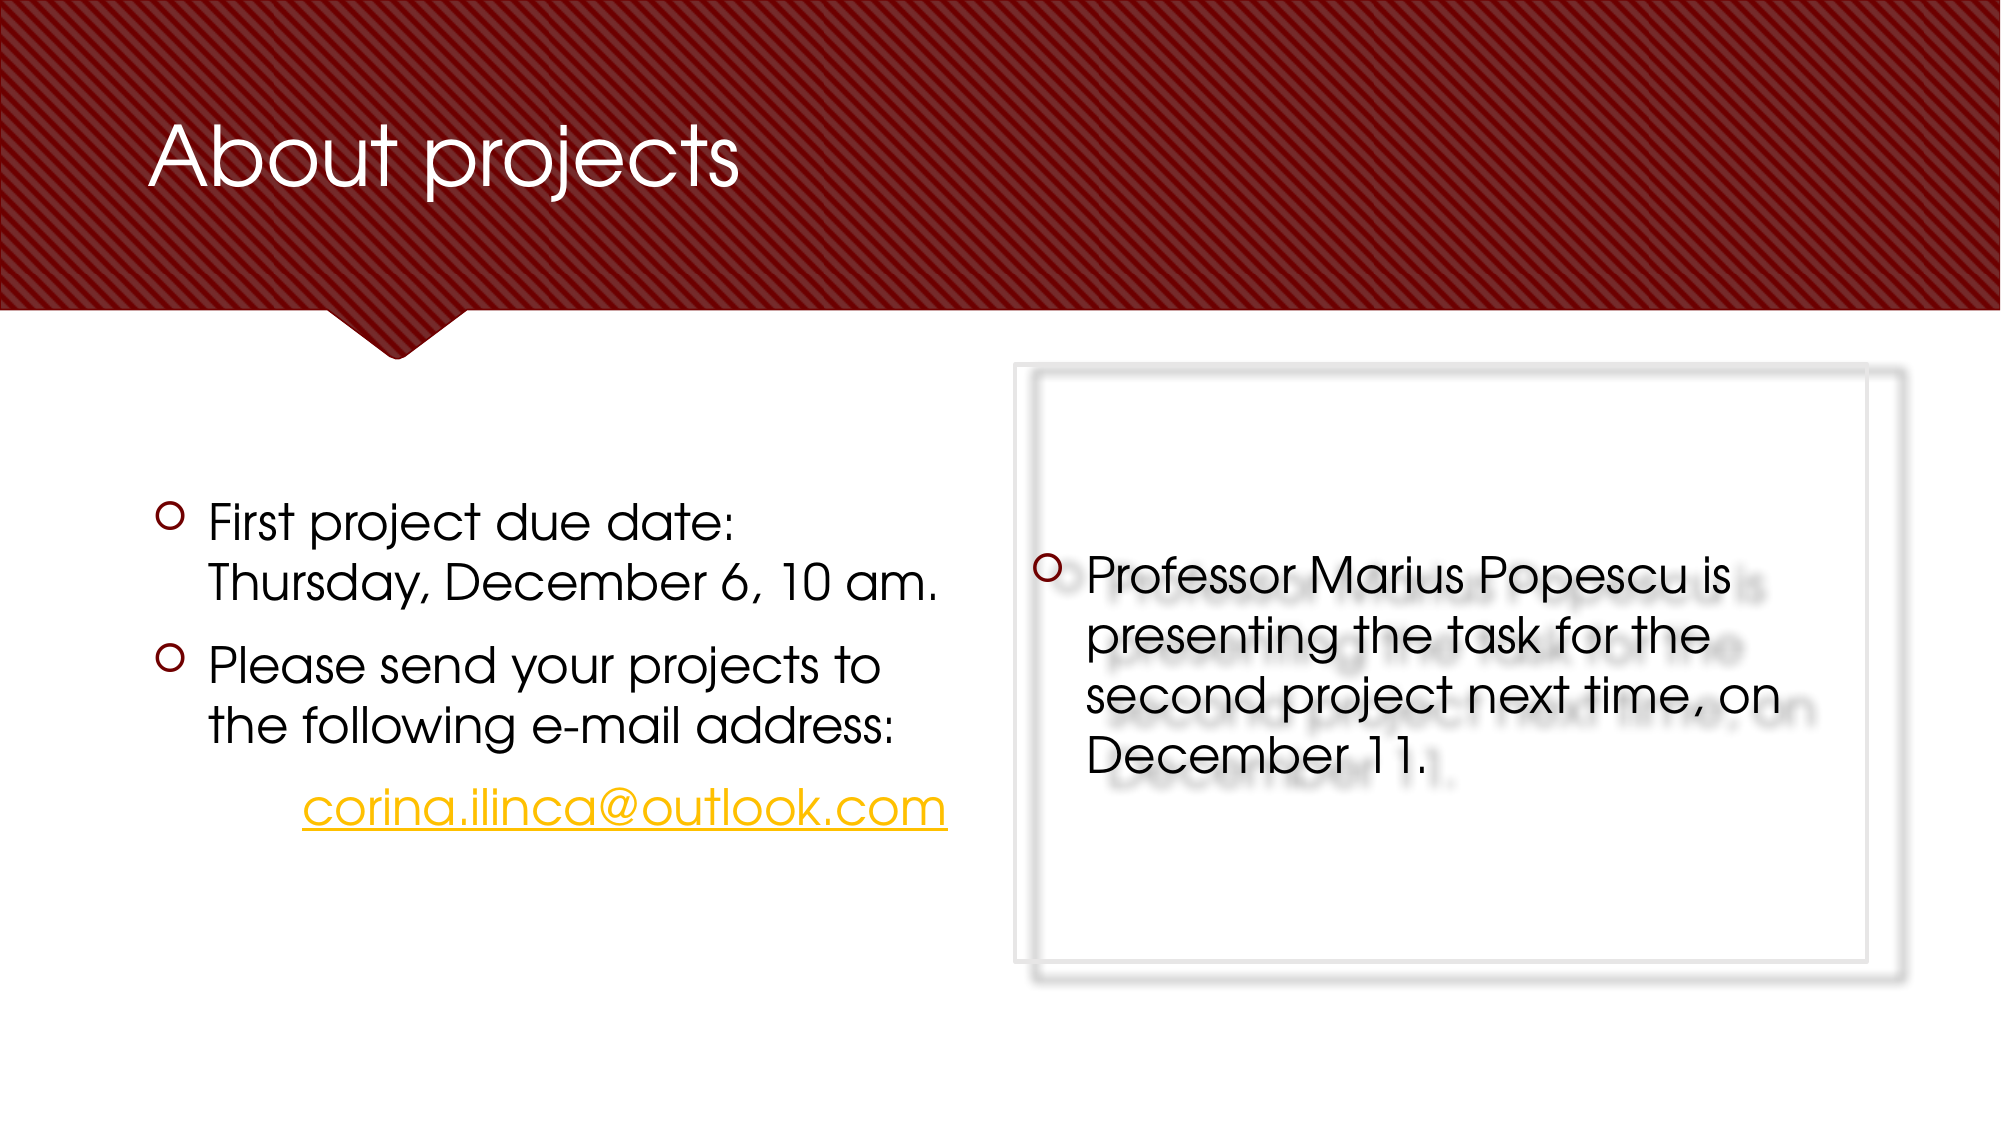

# About projects
First project due date:  Thursday, December 6, 10 am.
Please send your projects to the following e-mail address:
	corina.ilinca@outlook.com
Professor Marius Popescu is presenting the task for the second project next time, on December 11.